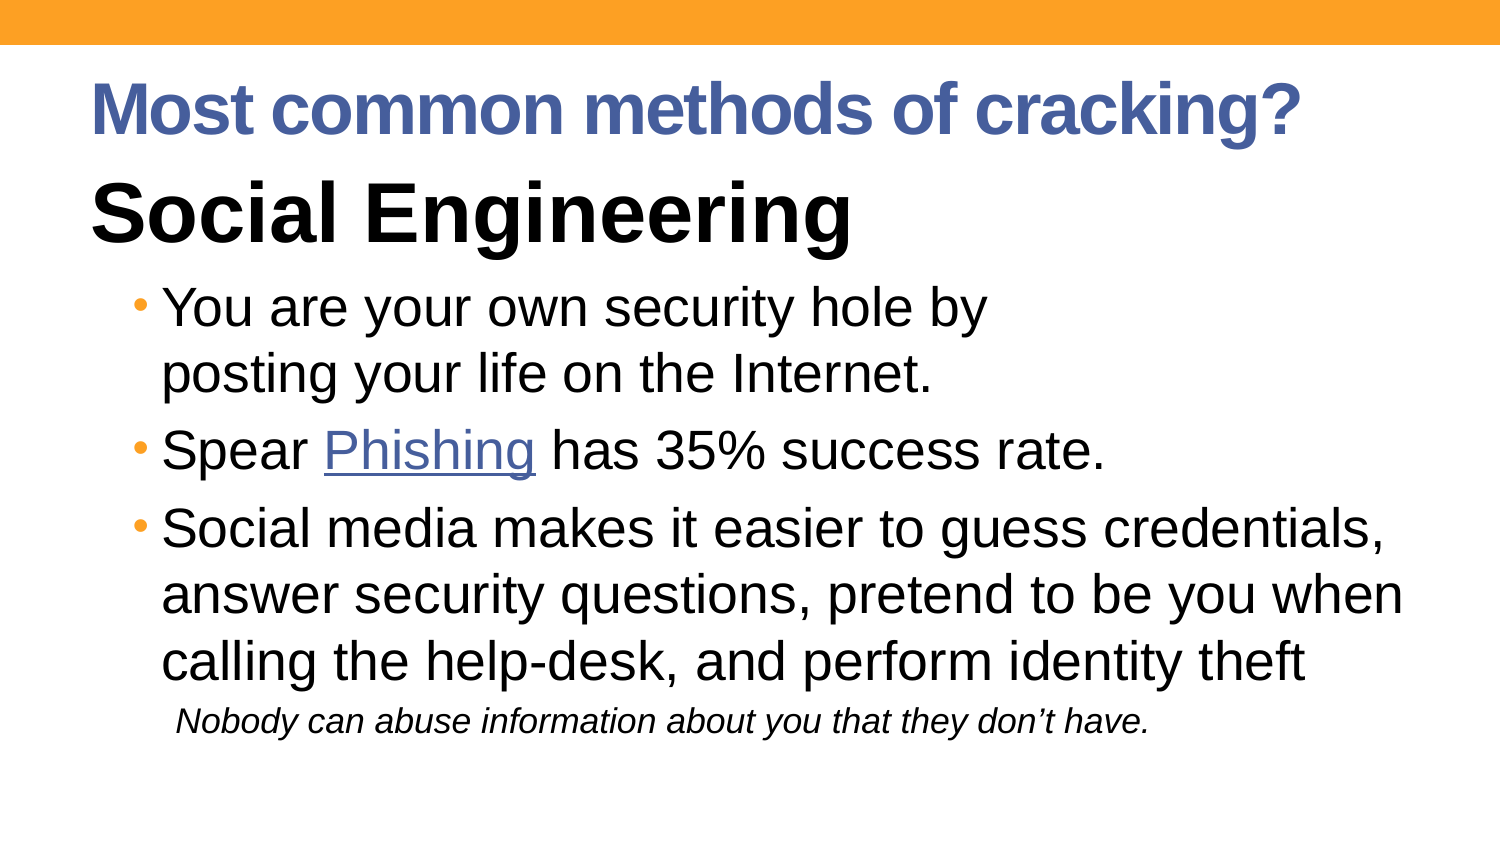

# Most common methods of cracking?
Social Engineering
You are your own security hole by
posting your life on the Internet.
Spear Phishing has 35% success rate.
Social media makes it easier to guess credentials, answer security questions, pretend to be you when calling the help-desk, and perform identity theft
	Nobody can abuse information about you that they don’t have.